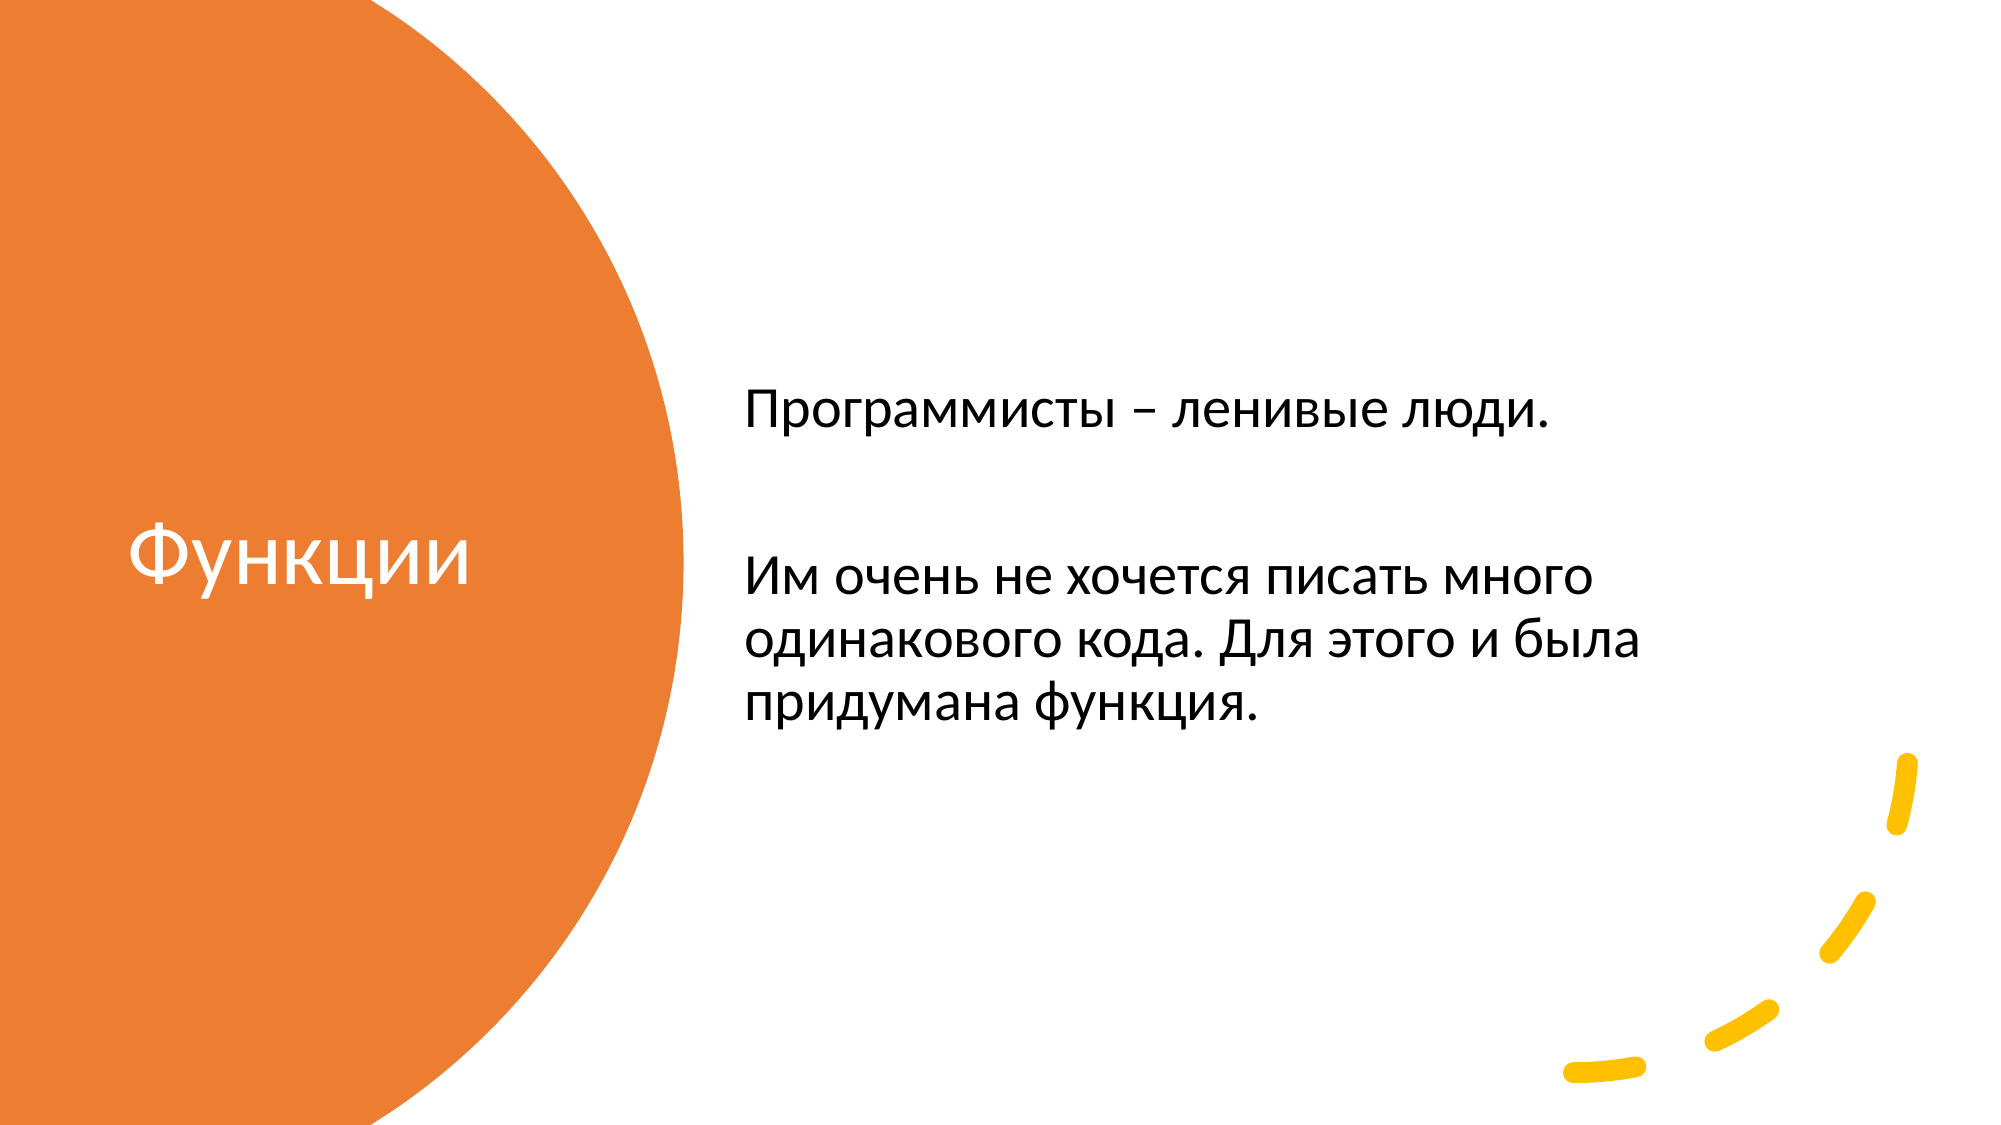

Программисты – ленивые люди.

Им очень не хочется писать много одинакового кода. Для этого и была придумана функция.
# Функции